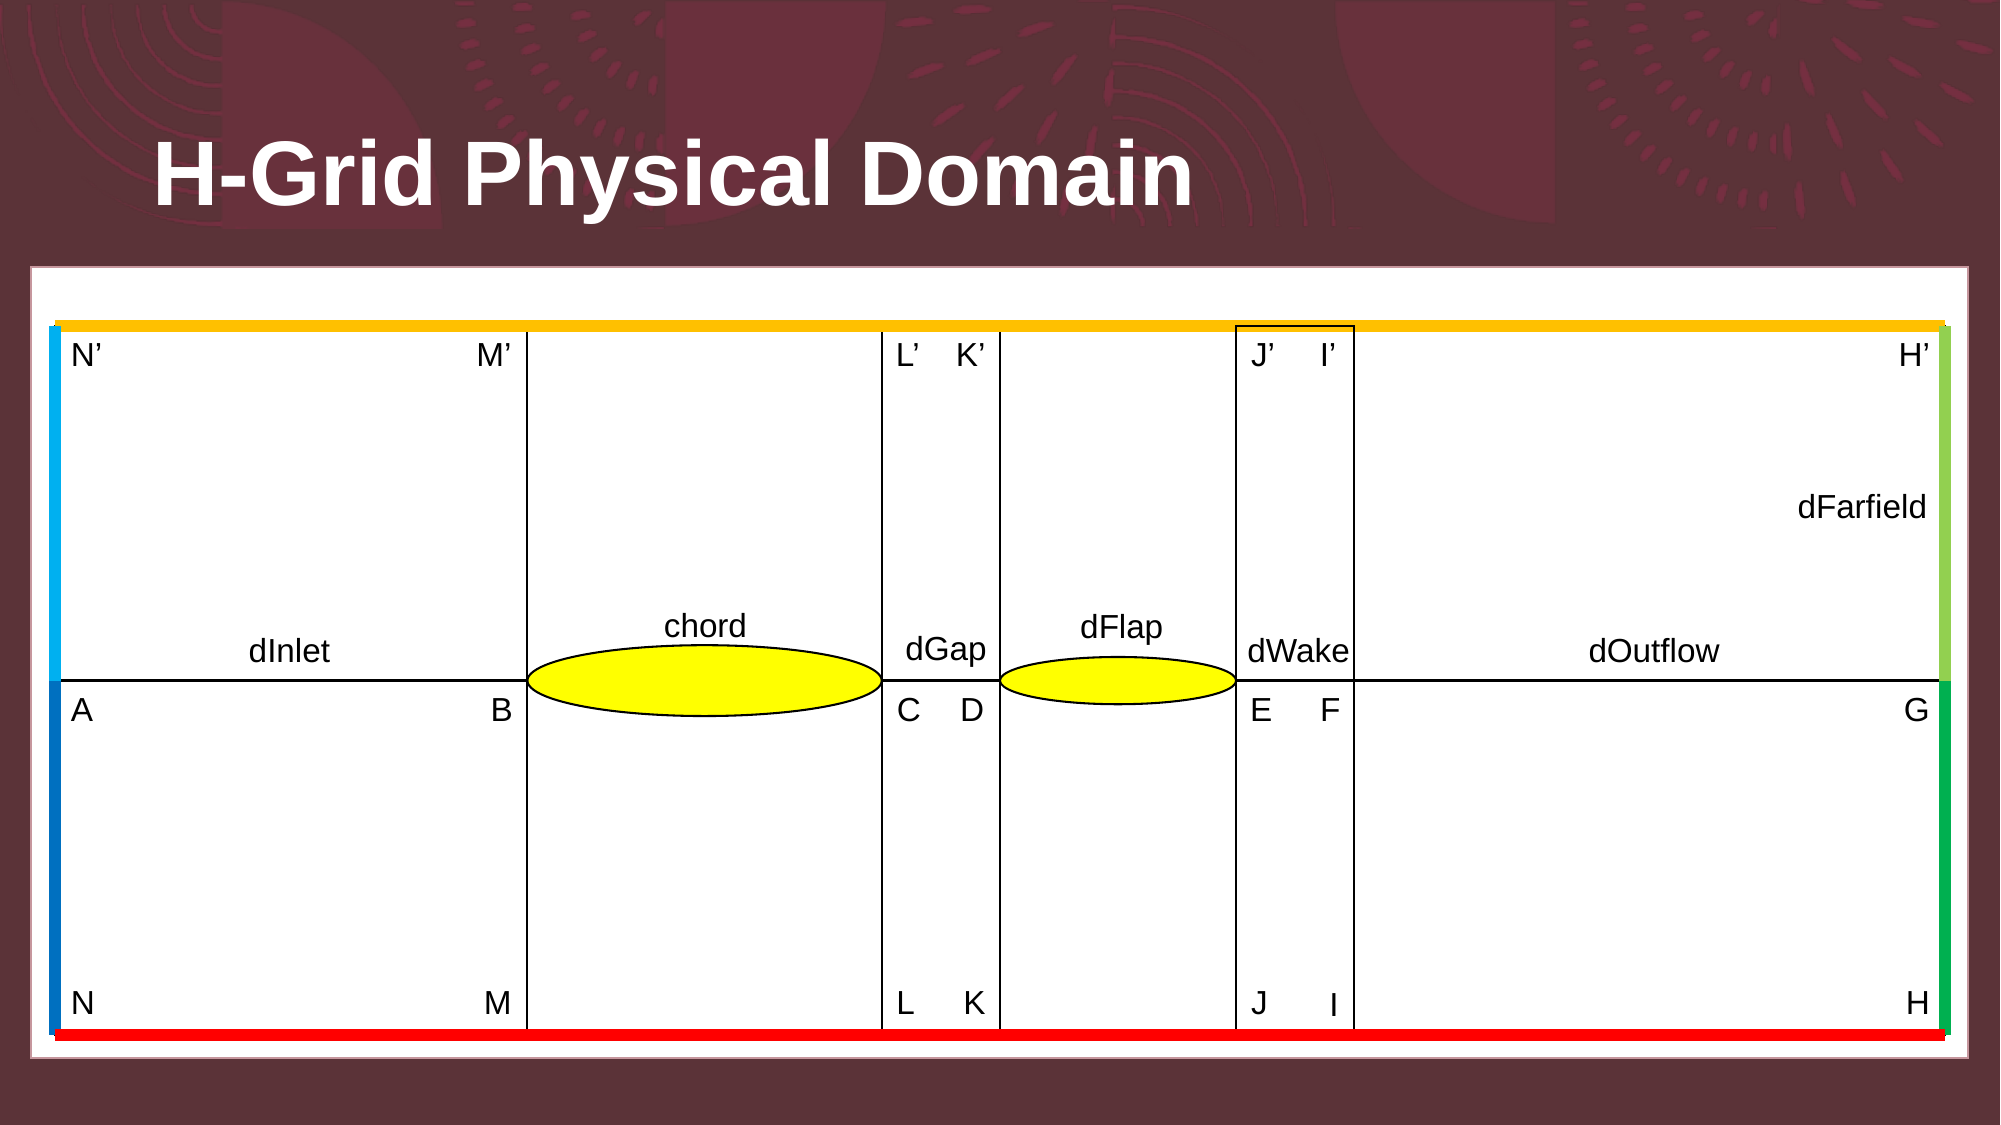

# H-Grid Physical Domain

N’
M’

L’
K’

I’
H’
J’
dFarfield
chord
dFlap
dGap
dInlet
dWake
dOutflow

A
B
C
D

F
G
E

N
M
L
K
H
J
I